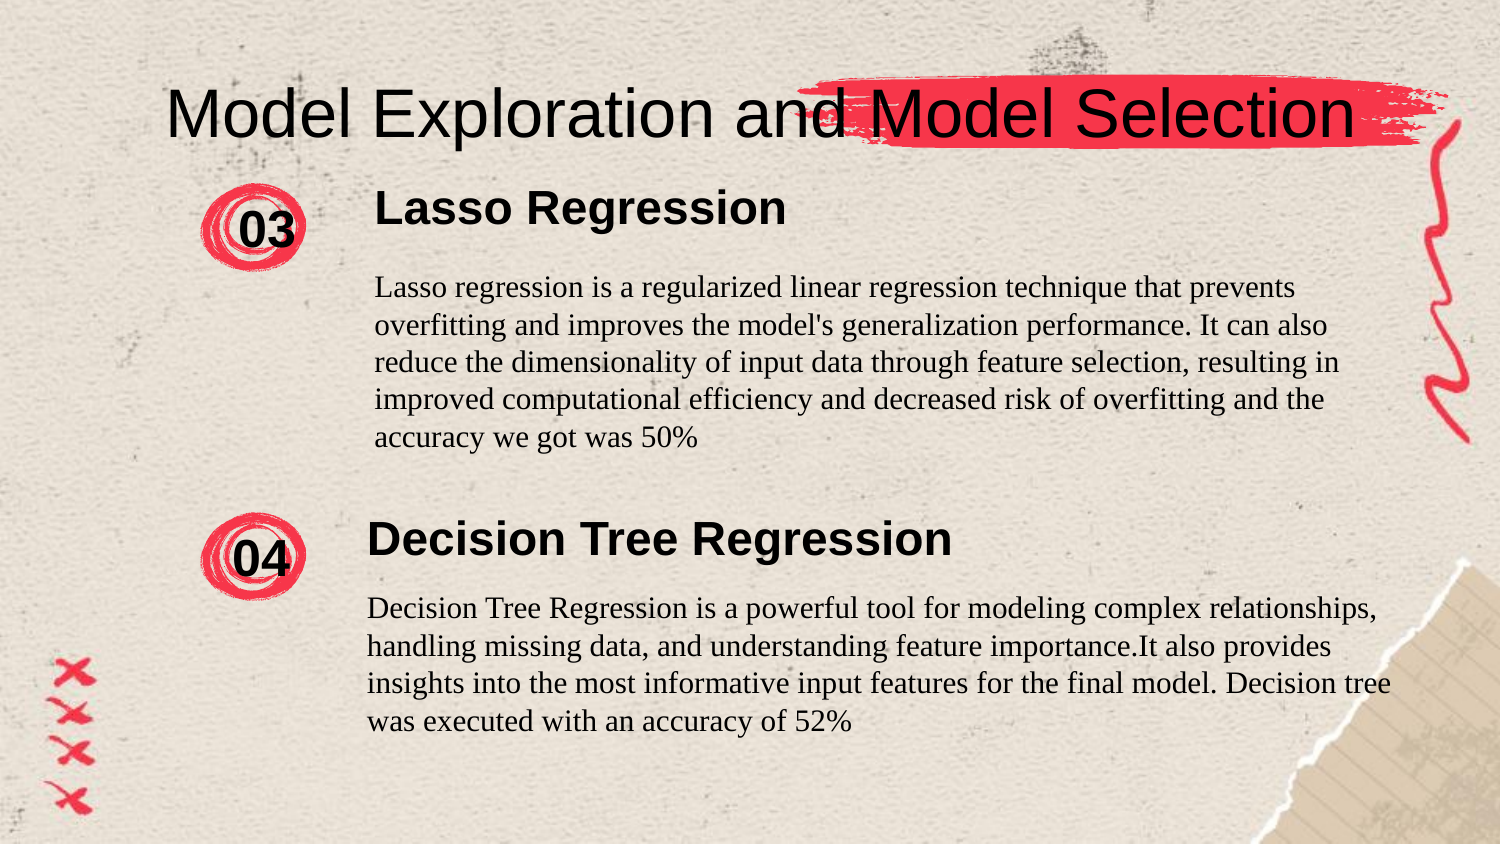

# Model Exploration and Model Selection

03
Lasso Regression

Lasso regression is a regularized linear regression technique that prevents overfitting and improves the model's generalization performance. It can also reduce the dimensionality of input data through feature selection, resulting in improved computational efficiency and decreased risk of overfitting and the accuracy we got was 50%

04
Decision Tree Regression

Decision Tree Regression is a powerful tool for modeling complex relationships, handling missing data, and understanding feature importance.It also provides insights into the most informative input features for the final model. Decision tree was executed with an accuracy of 52%